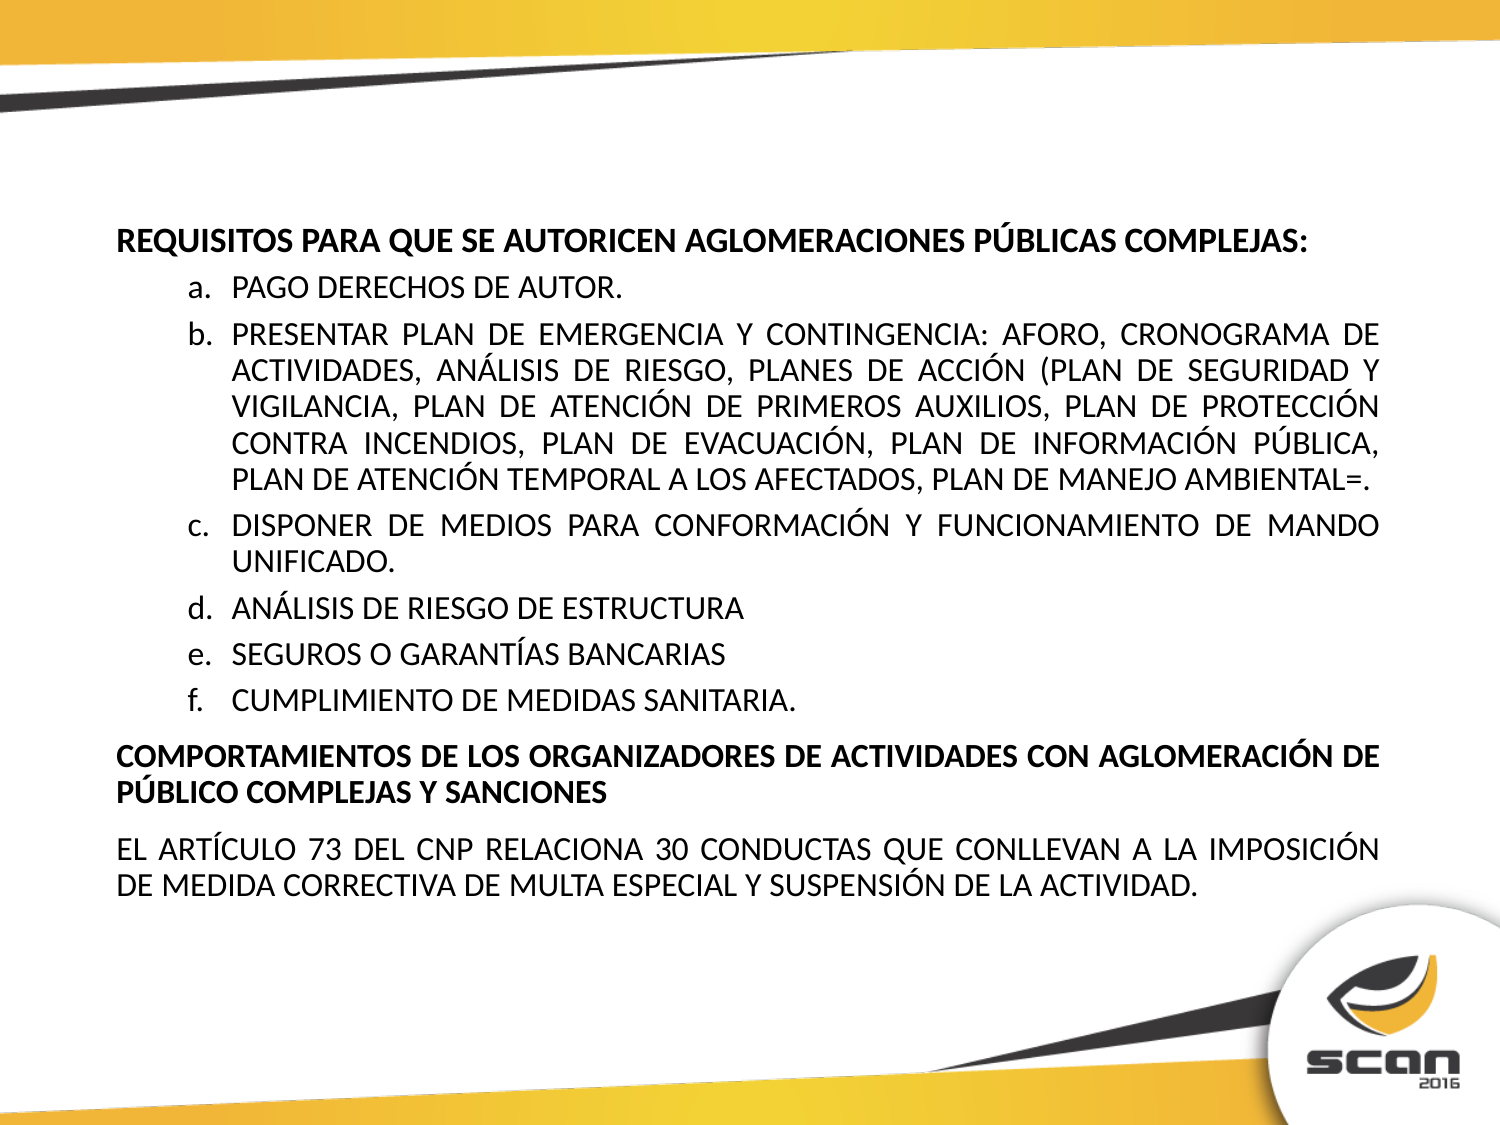

REQUISITOS PARA QUE SE AUTORICEN AGLOMERACIONES PÚBLICAS COMPLEJAS:
PAGO DERECHOS DE AUTOR.
PRESENTAR PLAN DE EMERGENCIA Y CONTINGENCIA: AFORO, CRONOGRAMA DE ACTIVIDADES, ANÁLISIS DE RIESGO, PLANES DE ACCIÓN (PLAN DE SEGURIDAD Y VIGILANCIA, PLAN DE ATENCIÓN DE PRIMEROS AUXILIOS, PLAN DE PROTECCIÓN CONTRA INCENDIOS, PLAN DE EVACUACIÓN, PLAN DE INFORMACIÓN PÚBLICA, PLAN DE ATENCIÓN TEMPORAL A LOS AFECTADOS, PLAN DE MANEJO AMBIENTAL=.
DISPONER DE MEDIOS PARA CONFORMACIÓN Y FUNCIONAMIENTO DE MANDO UNIFICADO.
ANÁLISIS DE RIESGO DE ESTRUCTURA
SEGUROS O GARANTÍAS BANCARIAS
CUMPLIMIENTO DE MEDIDAS SANITARIA.
COMPORTAMIENTOS DE LOS ORGANIZADORES DE ACTIVIDADES CON AGLOMERACIÓN DE PÚBLICO COMPLEJAS Y SANCIONES
EL ARTÍCULO 73 DEL CNP RELACIONA 30 CONDUCTAS QUE CONLLEVAN A LA IMPOSICIÓN DE MEDIDA CORRECTIVA DE MULTA ESPECIAL Y SUSPENSIÓN DE LA ACTIVIDAD.